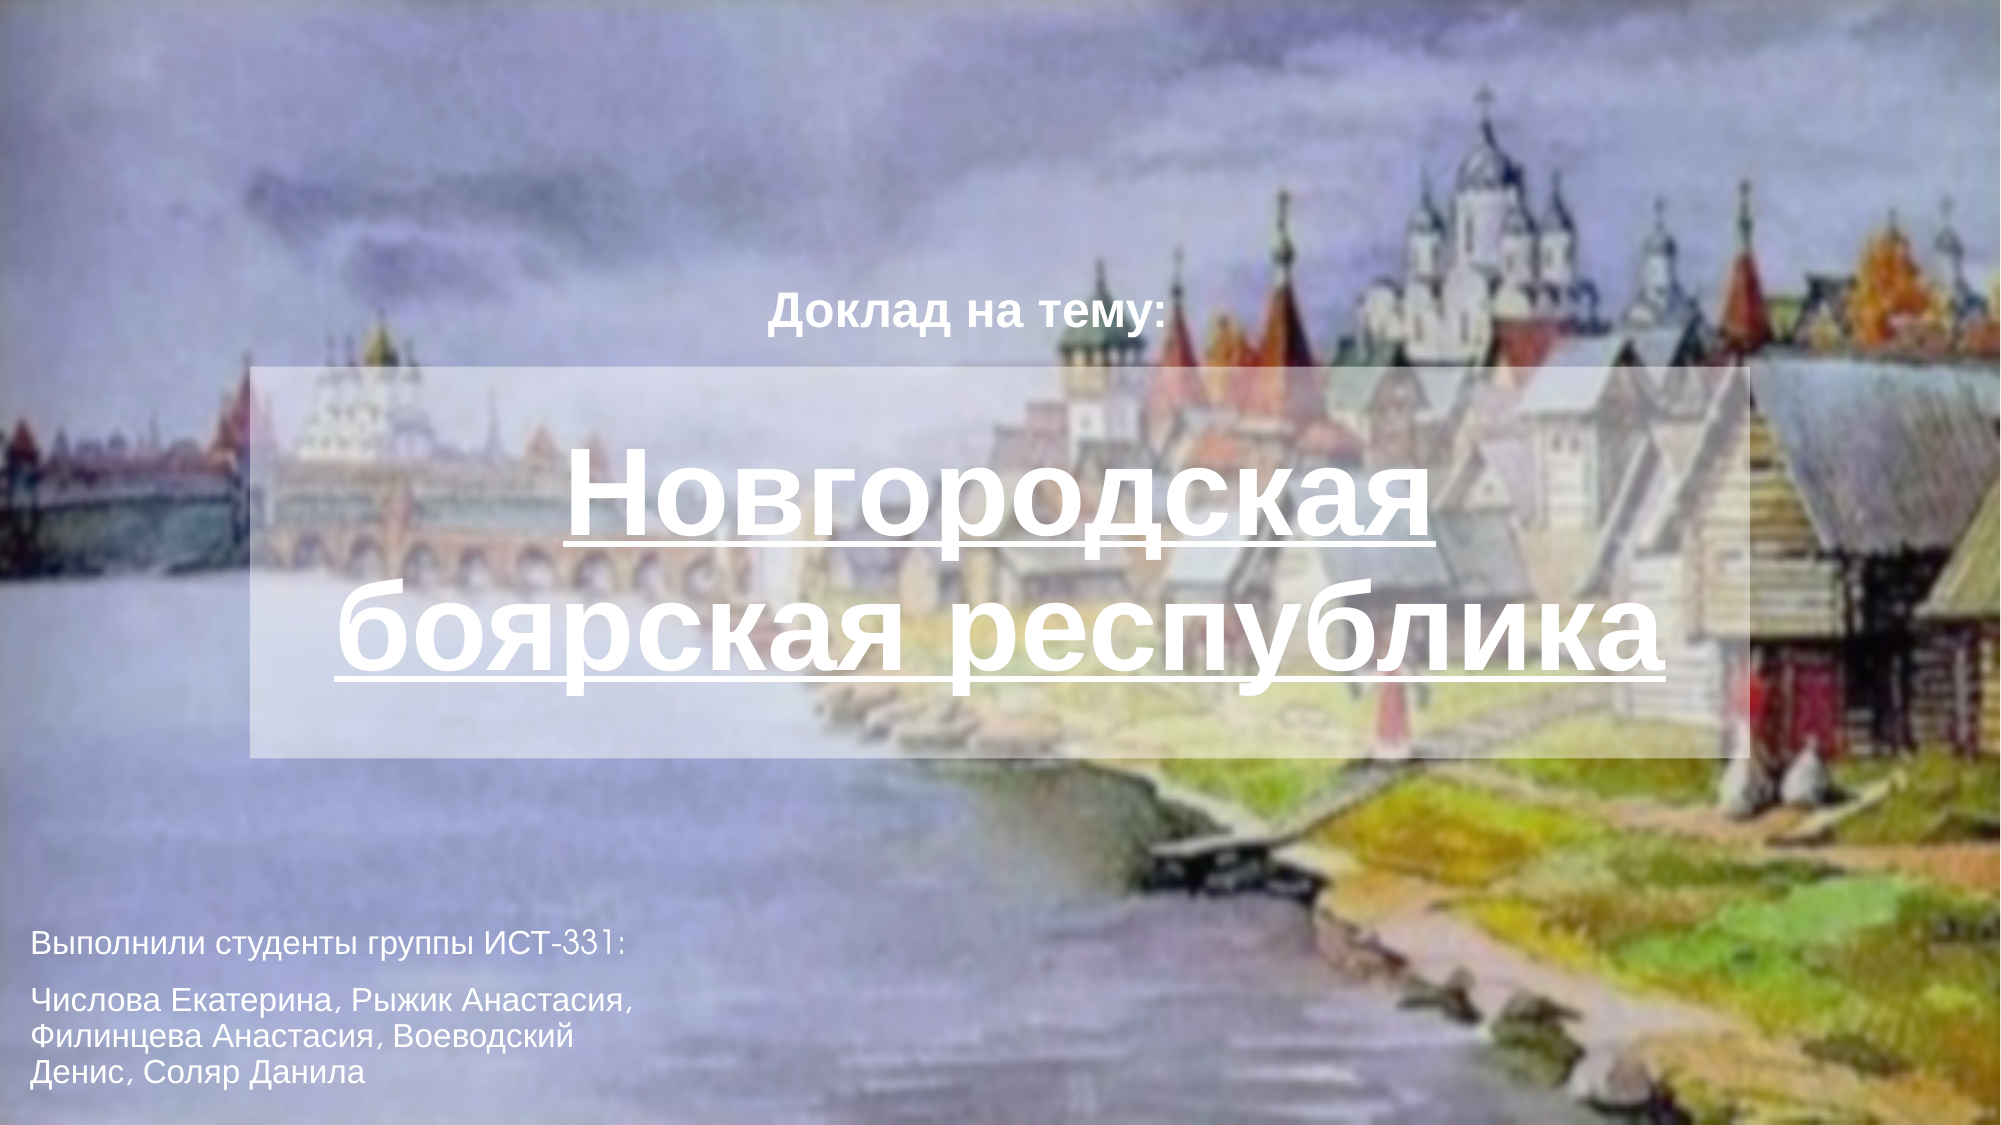

Доклад на тему:
# Новгородская боярская республика
Выполнили студенты группы ИСТ-331:
Числова Екатерина, Рыжик Анастасия, Филинцева Анастасия, Воеводский Денис, Соляр Данила